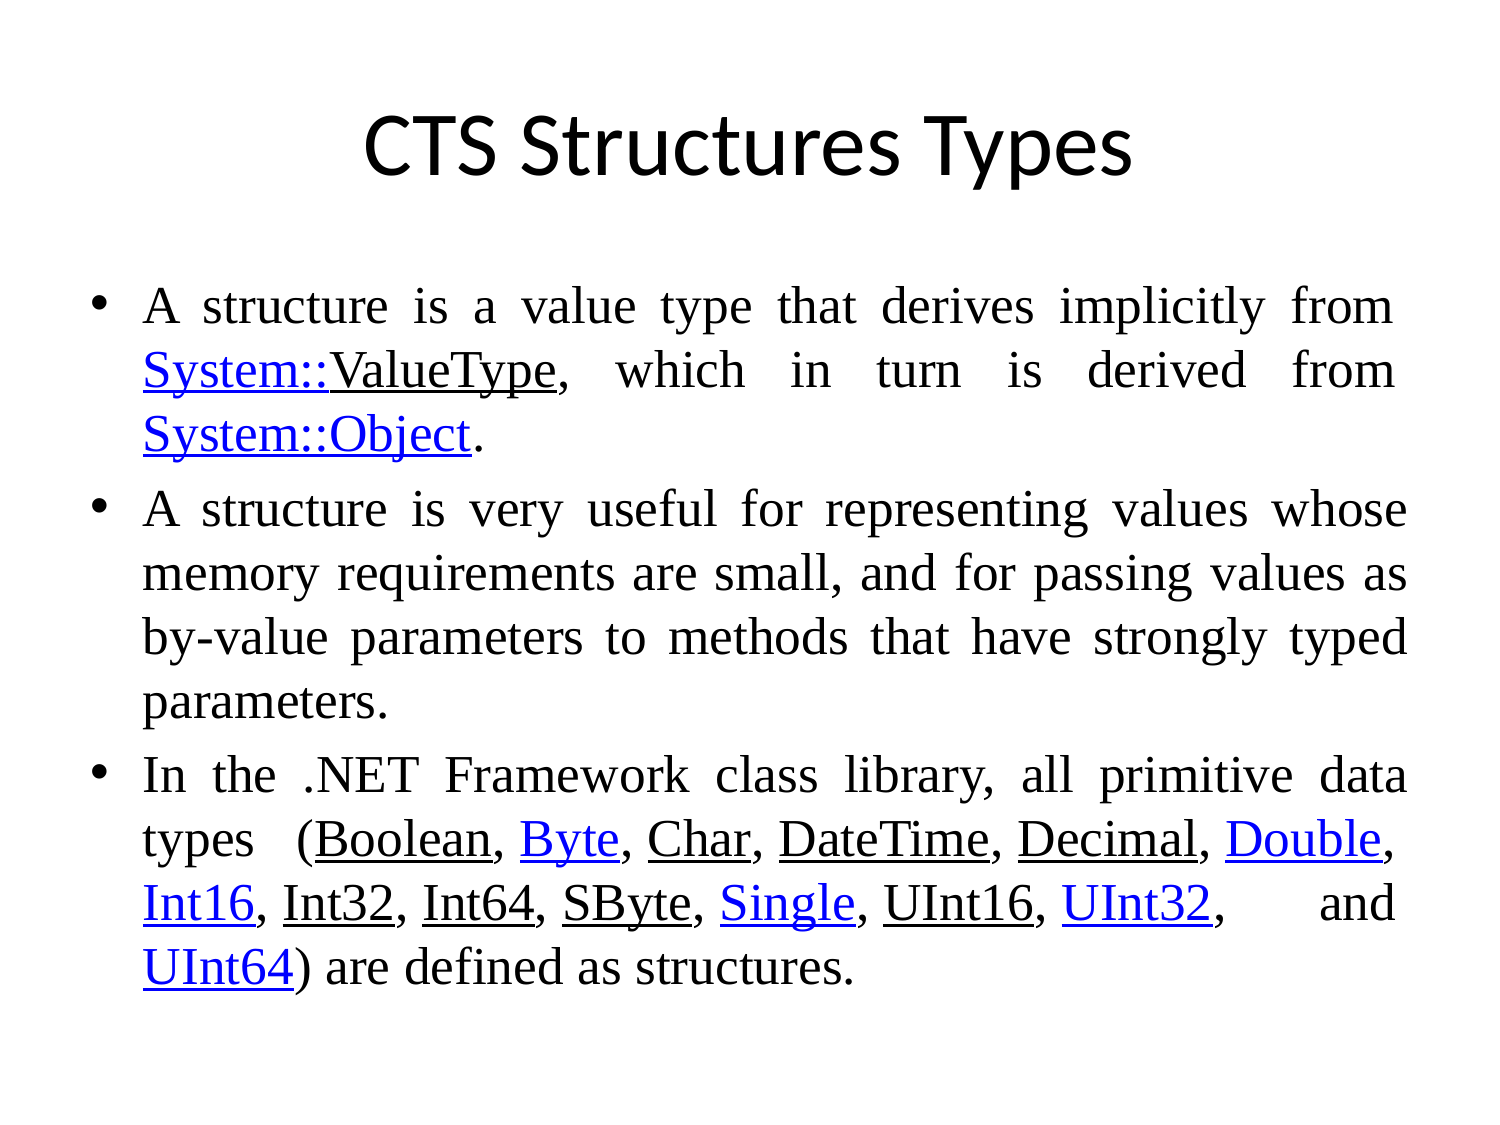

# CTS Structures Types
A structure is a value type that derives implicitly from System::ValueType, which in turn is derived from System::Object.
A structure is very useful for representing values whose memory requirements are small, and for passing values as by-value parameters to methods that have strongly typed parameters.
In the .NET Framework class library, all primitive data types (Boolean, Byte, Char, DateTime, Decimal, Double, Int16, Int32, Int64, SByte, Single, UInt16, UInt32, and UInt64) are defined as structures.